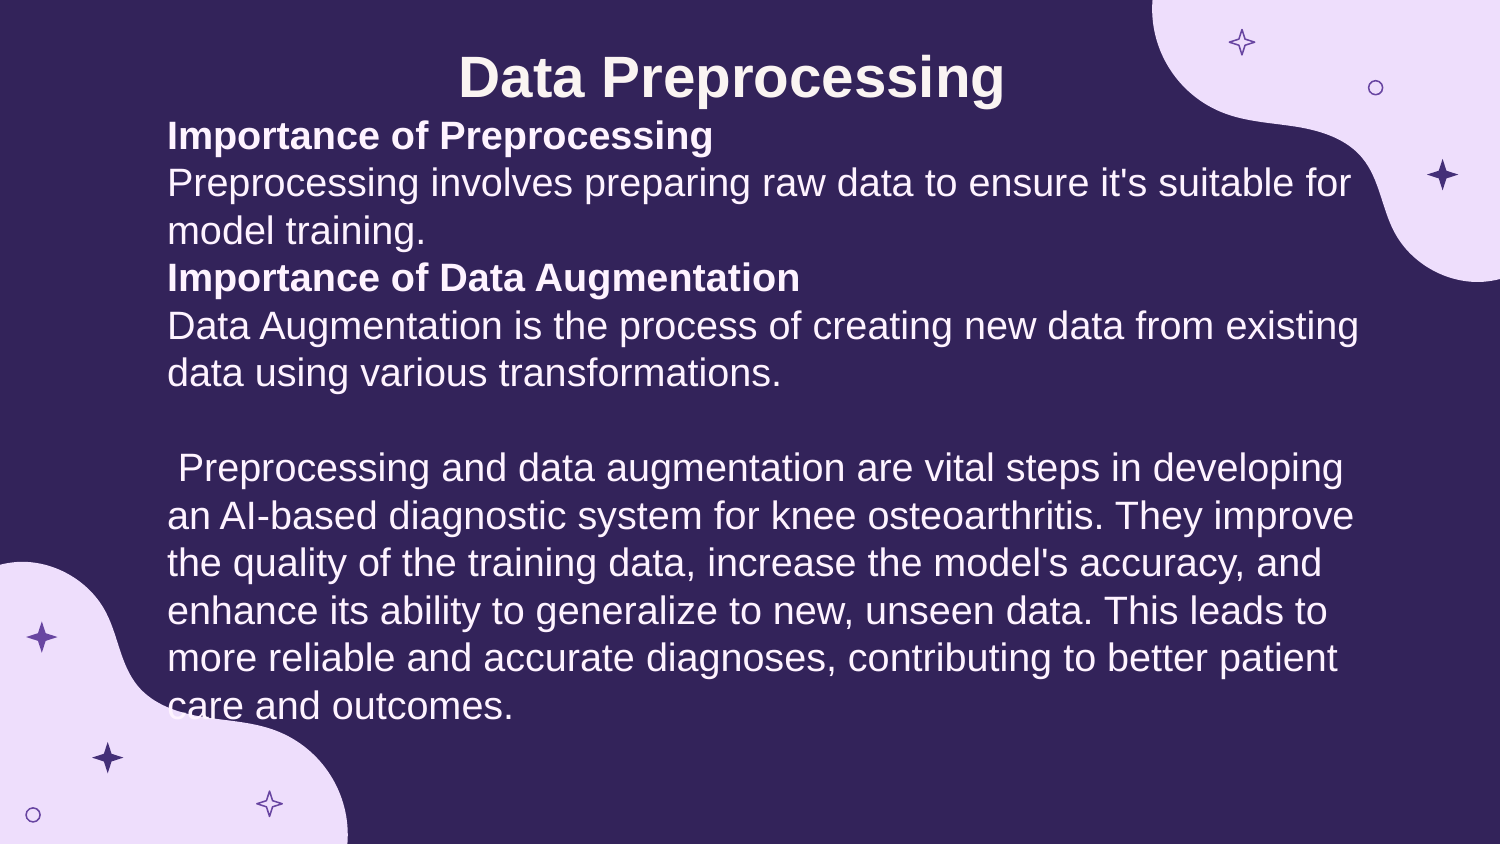

# Data Preprocessing
Importance of Preprocessing
Preprocessing involves preparing raw data to ensure it's suitable for model training.
Importance of Data Augmentation
Data Augmentation is the process of creating new data from existing data using various transformations.

 Preprocessing and data augmentation are vital steps in developing an AI-based diagnostic system for knee osteoarthritis. They improve the quality of the training data, increase the model's accuracy, and enhance its ability to generalize to new, unseen data. This leads to more reliable and accurate diagnoses, contributing to better patient care and outcomes.